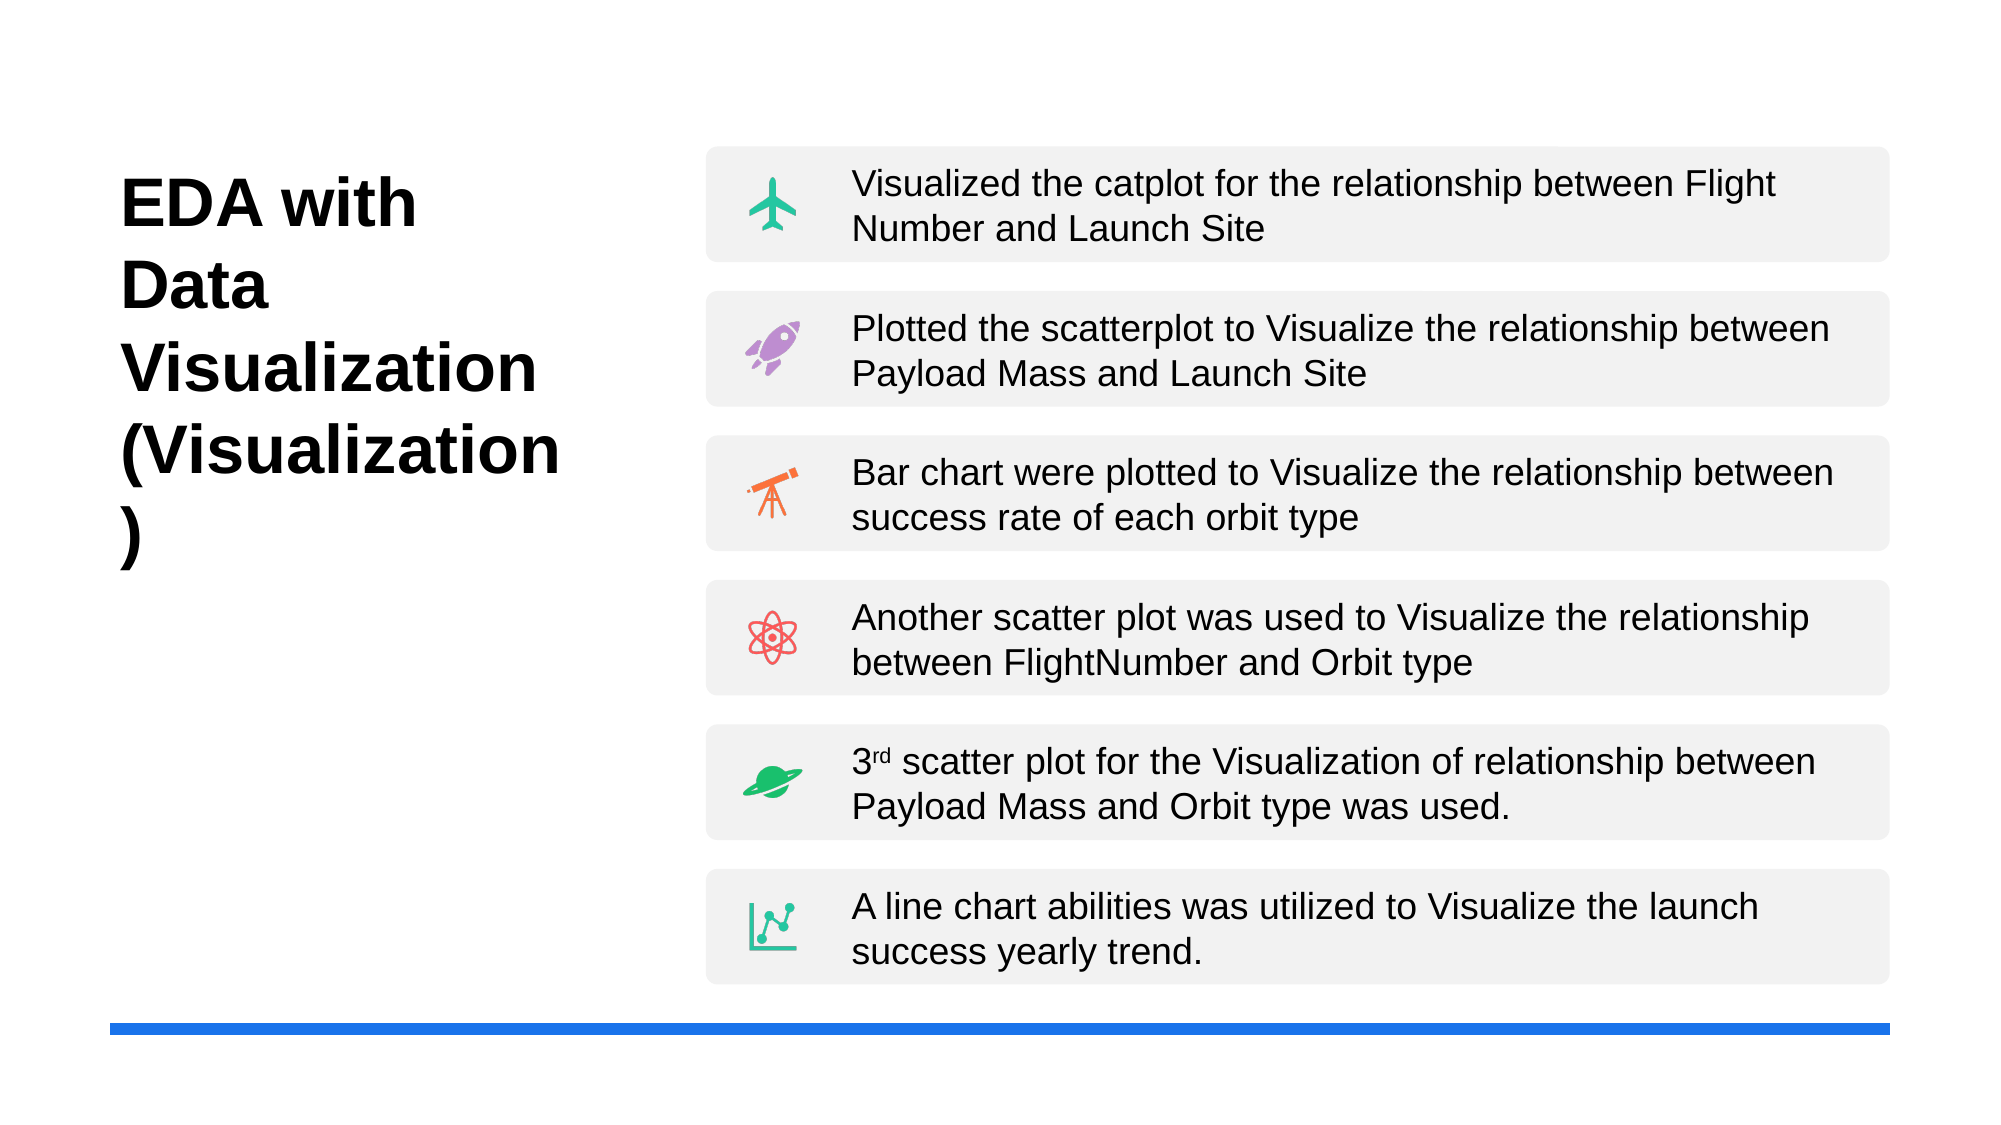

Visualized the catplot for the relationship between Flight Number and Launch Site
Plotted the scatterplot to Visualize the relationship between Payload Mass and Launch Site
Bar chart were plotted to Visualize the relationship between success rate of each orbit type
Another scatter plot was used to Visualize the relationship between FlightNumber and Orbit type
3rd scatter plot for the Visualization of relationship between Payload Mass and Orbit type was used.
A line chart abilities was utilized to Visualize the launch success yearly trend.
# EDA with Data Visualization (Visualization)